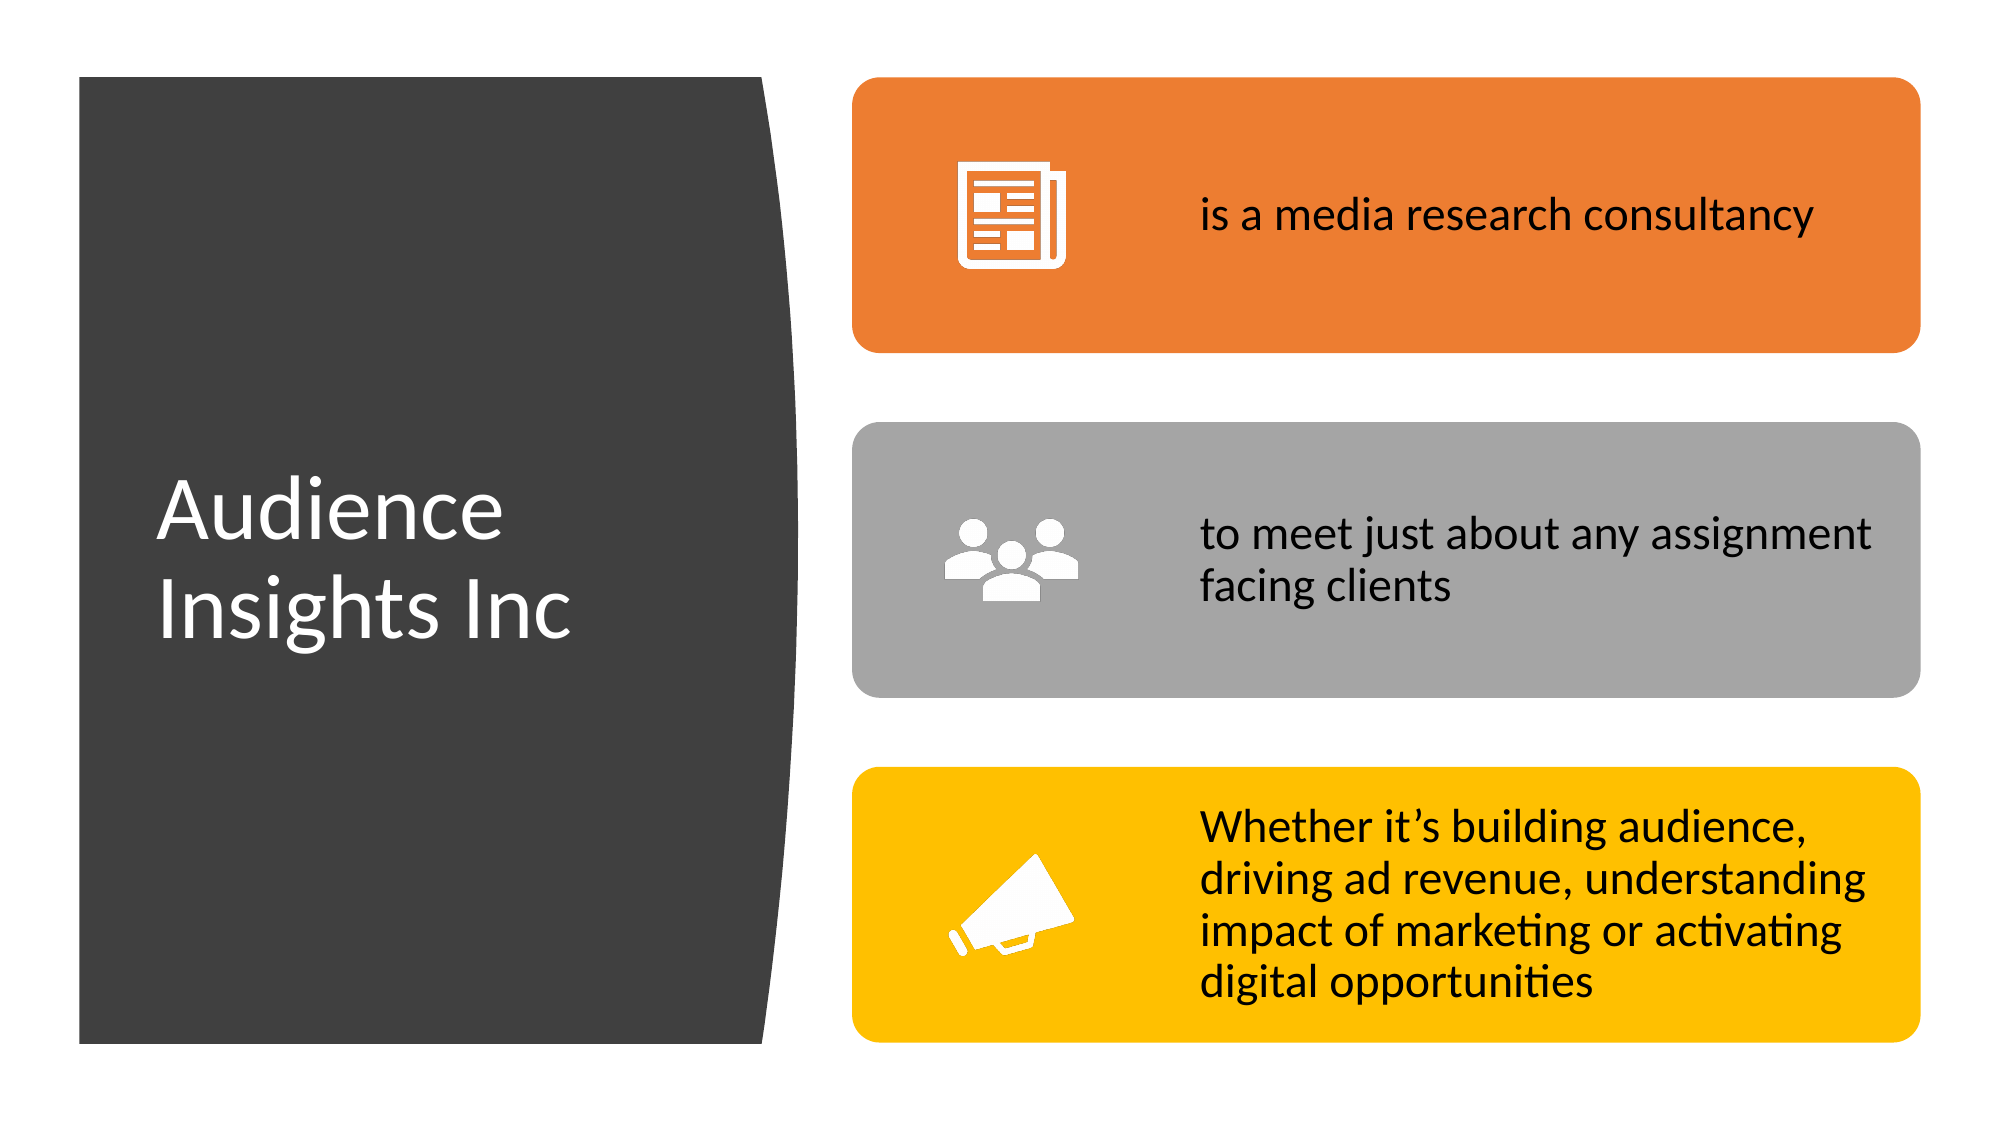

is a media research consultancy
to meet just about any assignment facing clients
Whether it’s building audience, driving ad revenue, understanding impact of marketing or activating digital opportunities

# Audience Insights Inc